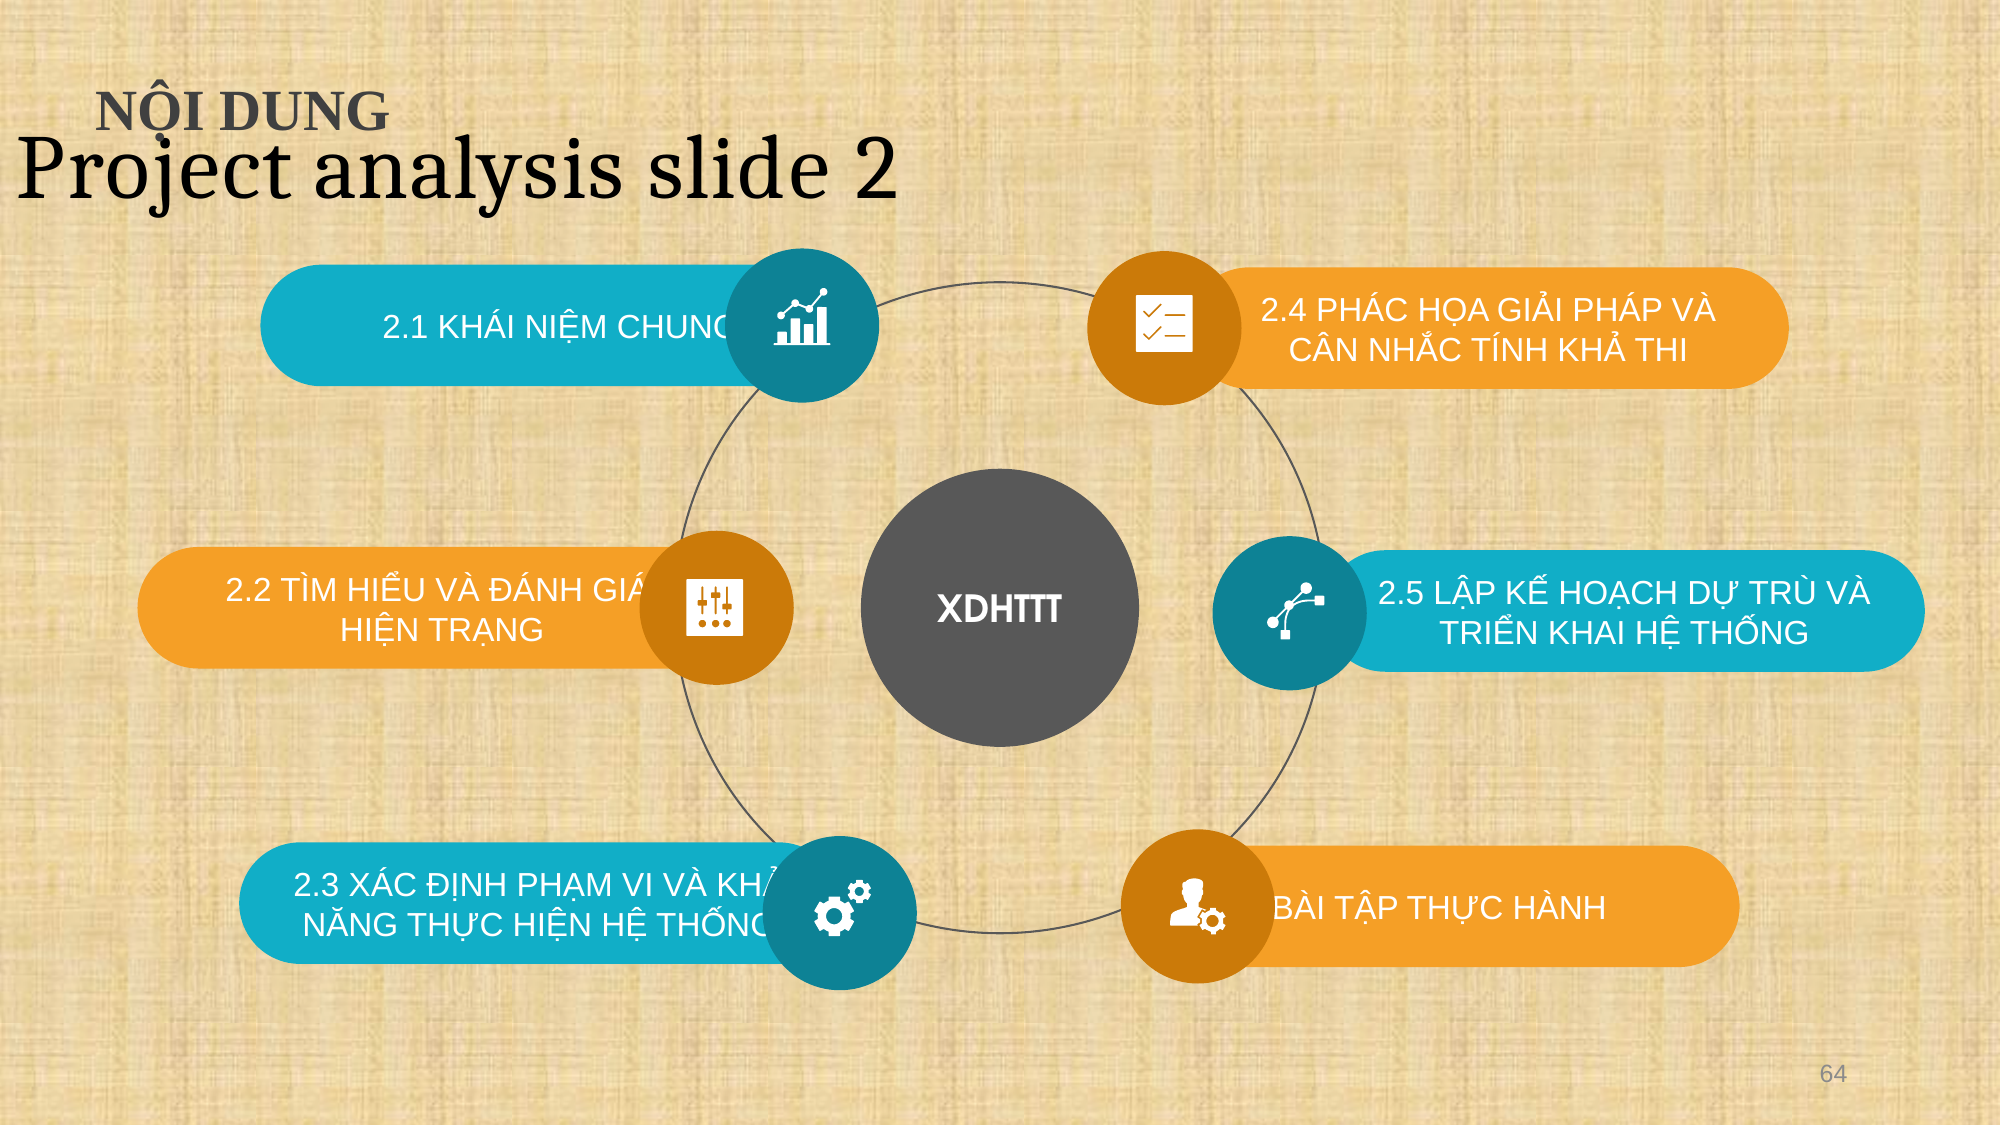

Project analysis slide 2
NỘI DUNG

2.1 KHÁI NIỆM CHUNG
2.4 PHÁC HỌA GIẢI PHÁP VÀ CÂN NHẮC TÍNH KHẢ THI

XDHTTT

2.2 TÌM HIỂU VÀ ĐÁNH GIÁ
 HIỆN TRẠNG
2.5 LẬP KẾ HOẠCH DỰ TRÙ VÀ TRIỂN KHAI HỆ THỐNG

2.3 XÁC ĐỊNH PHẠM VI VÀ KHẢ NĂNG THỰC HIỆN HỆ THỐNG
BÀI TẬP THỰC HÀNH

64